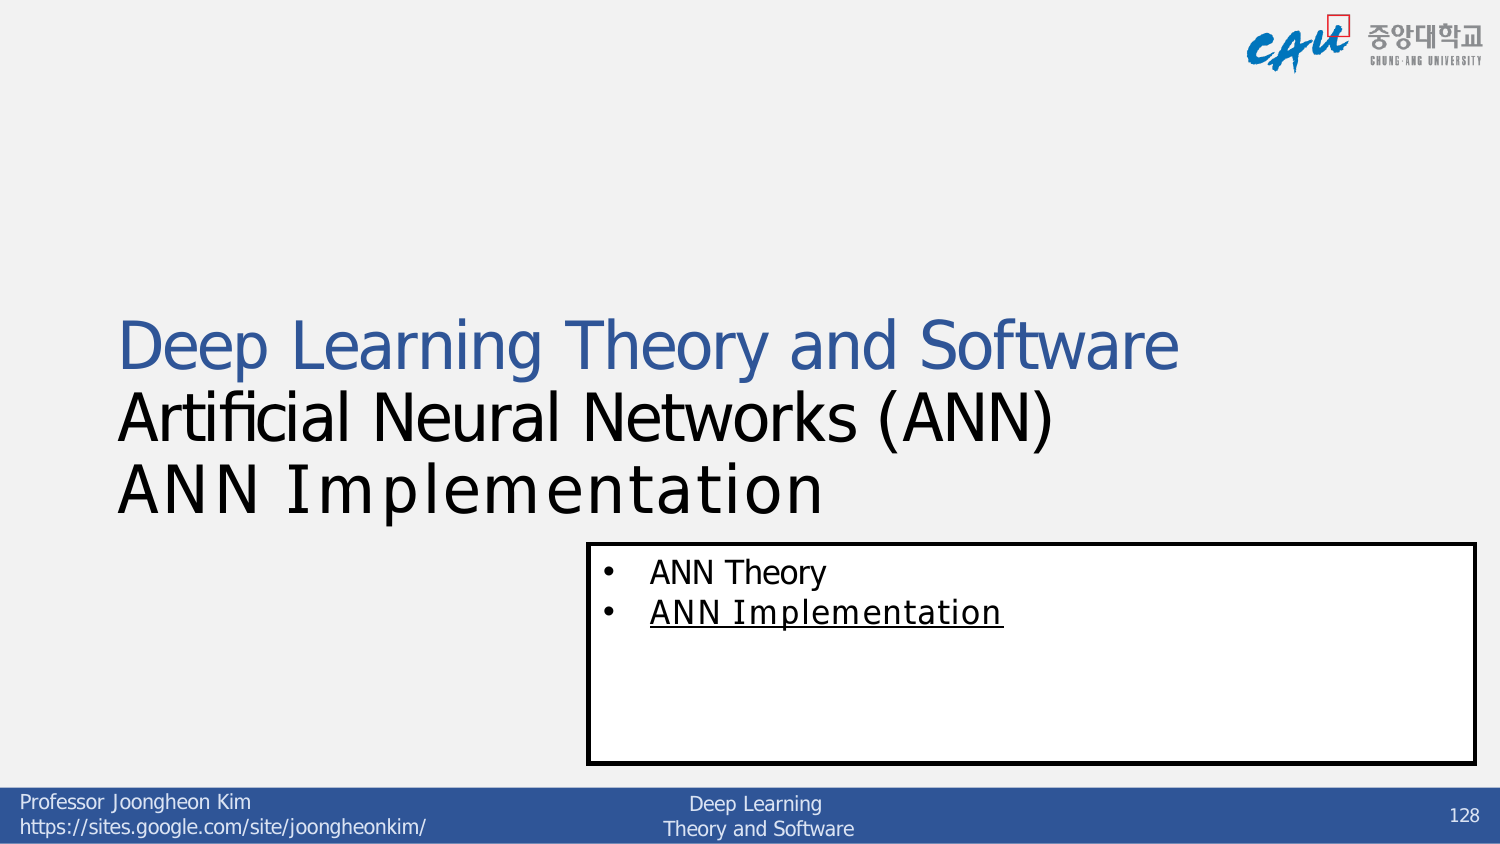

# Deep Learning Theory and Software Artificial Neural Networks (ANN) ANN Implementation
ANN Theory
ANN Implementation
128